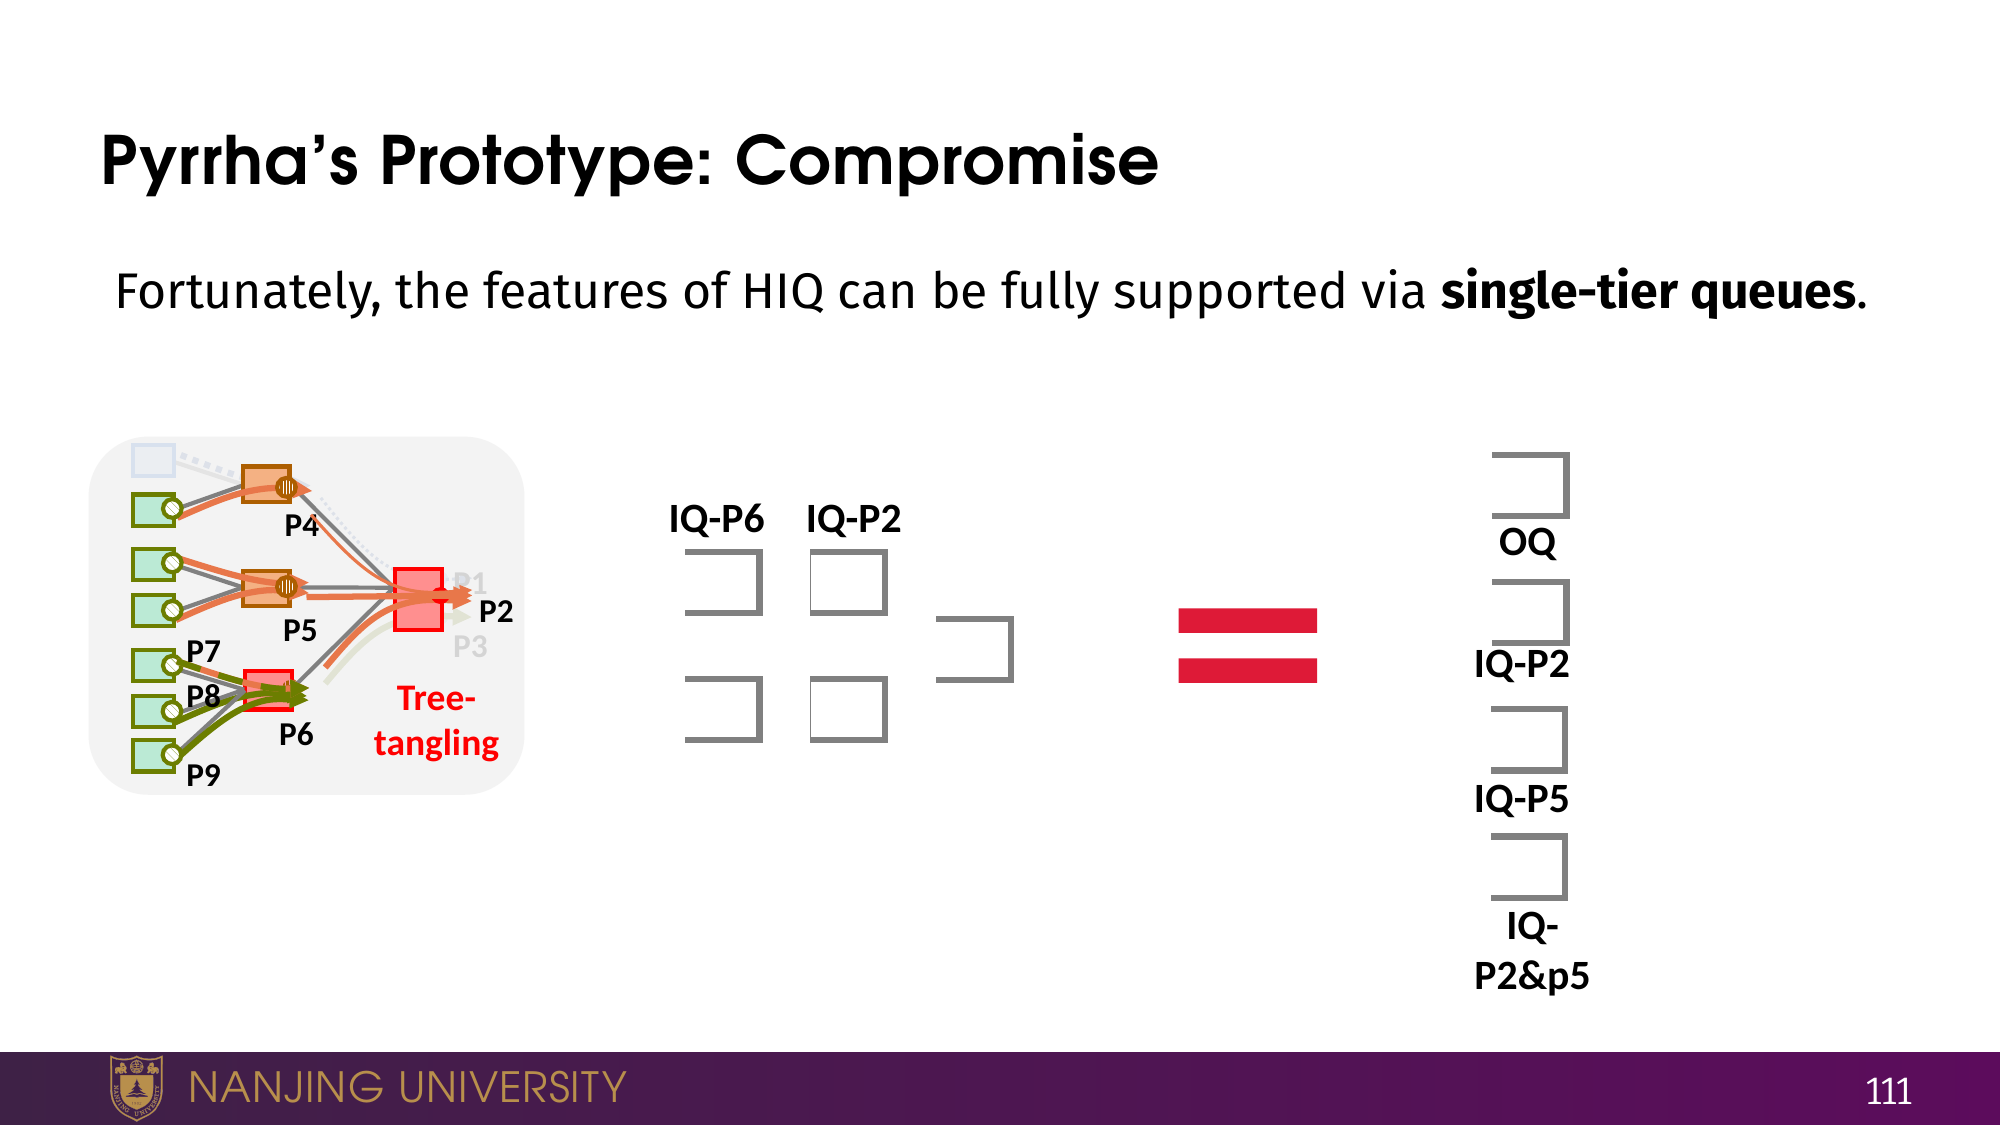

# Pyrrha’s Prototype: Compromise
Fortunately, the features of HIQ can be fully supported via single-tier queues.

P1

P3

P4

P2

P5
P7
P8
P9

Tree-tangling

P6

IQ-P6
IQ-P2
OQ

IQ-P2

IQ-P5

IQ-P2&p5
111